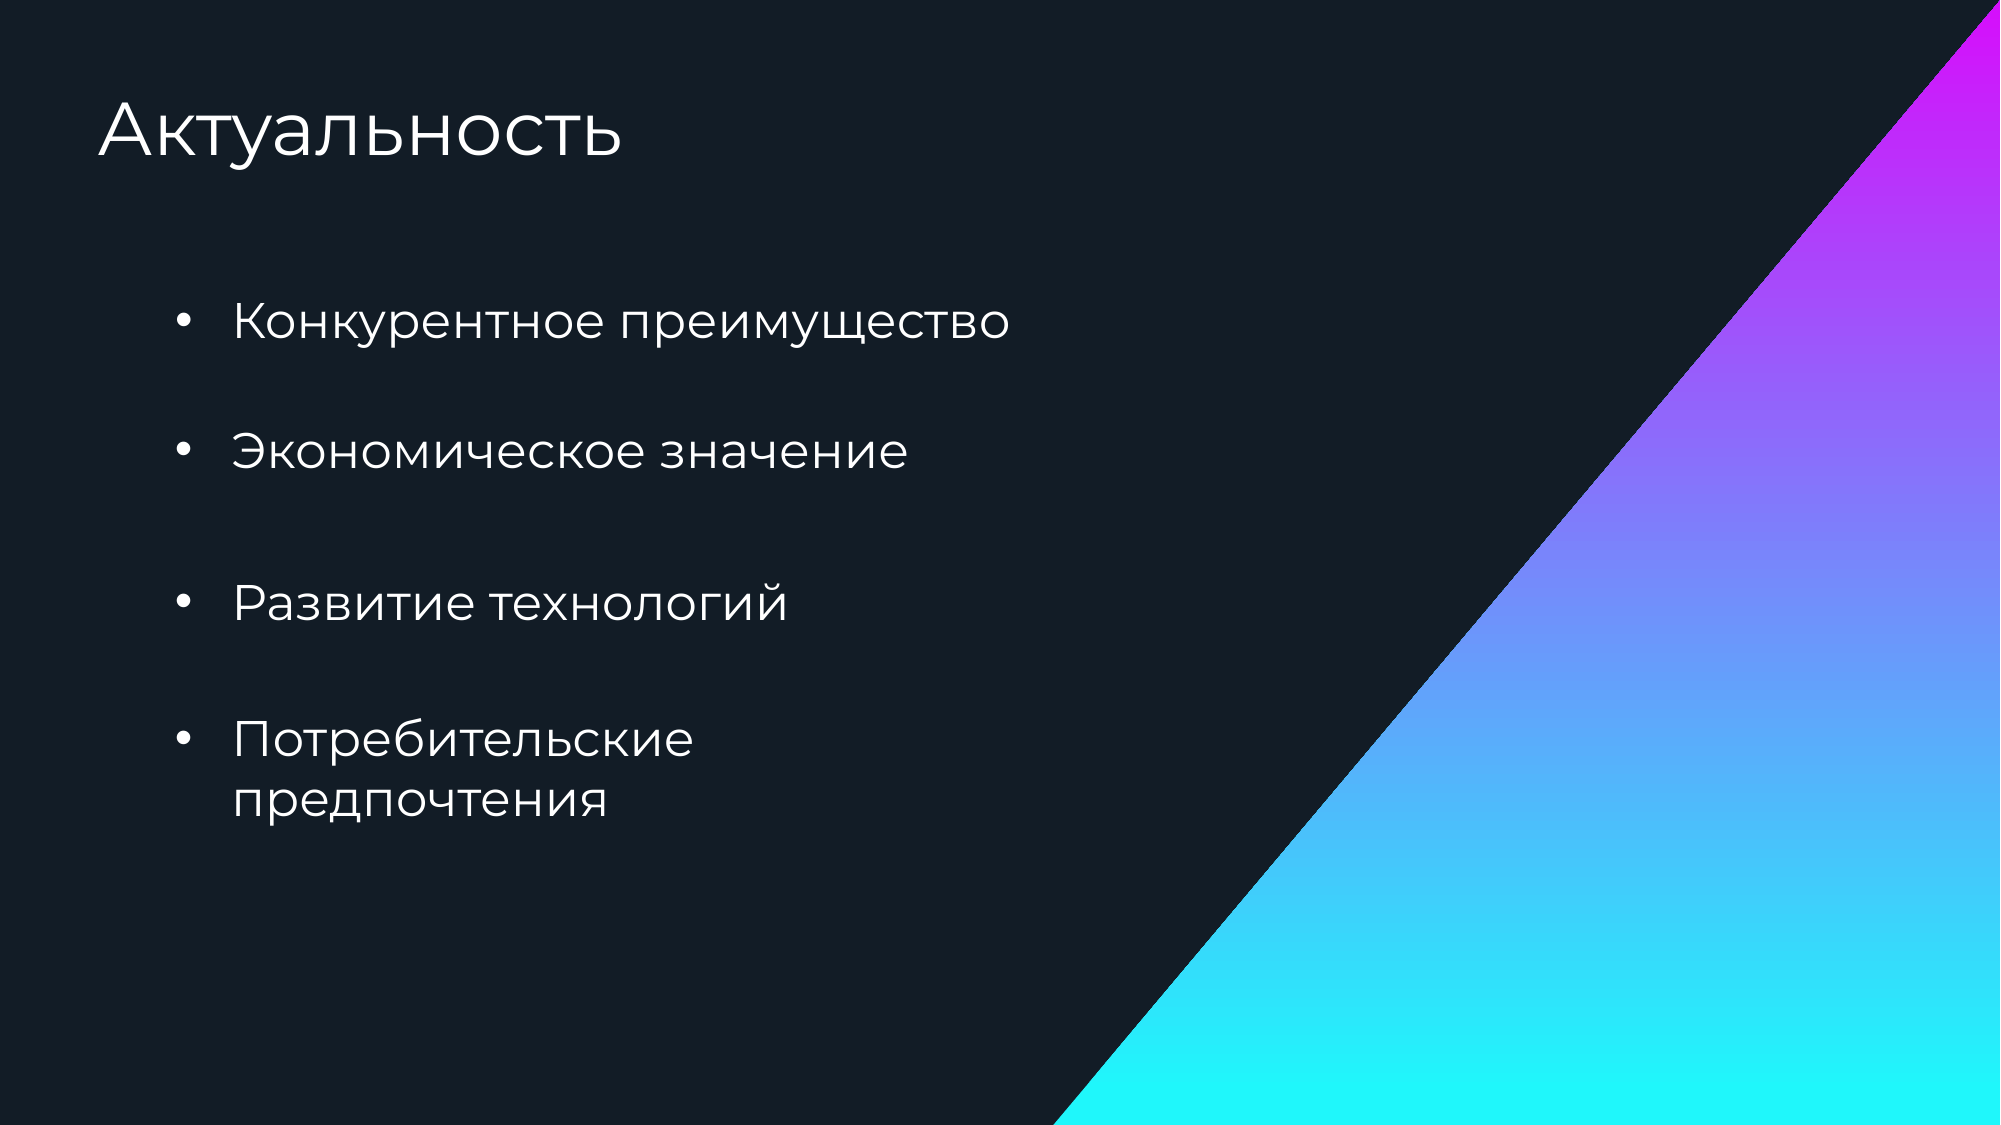

Актуальность
Конкурентное преимущество
Экономическое значение
Развитие технологий
Потребительские предпочтения
3